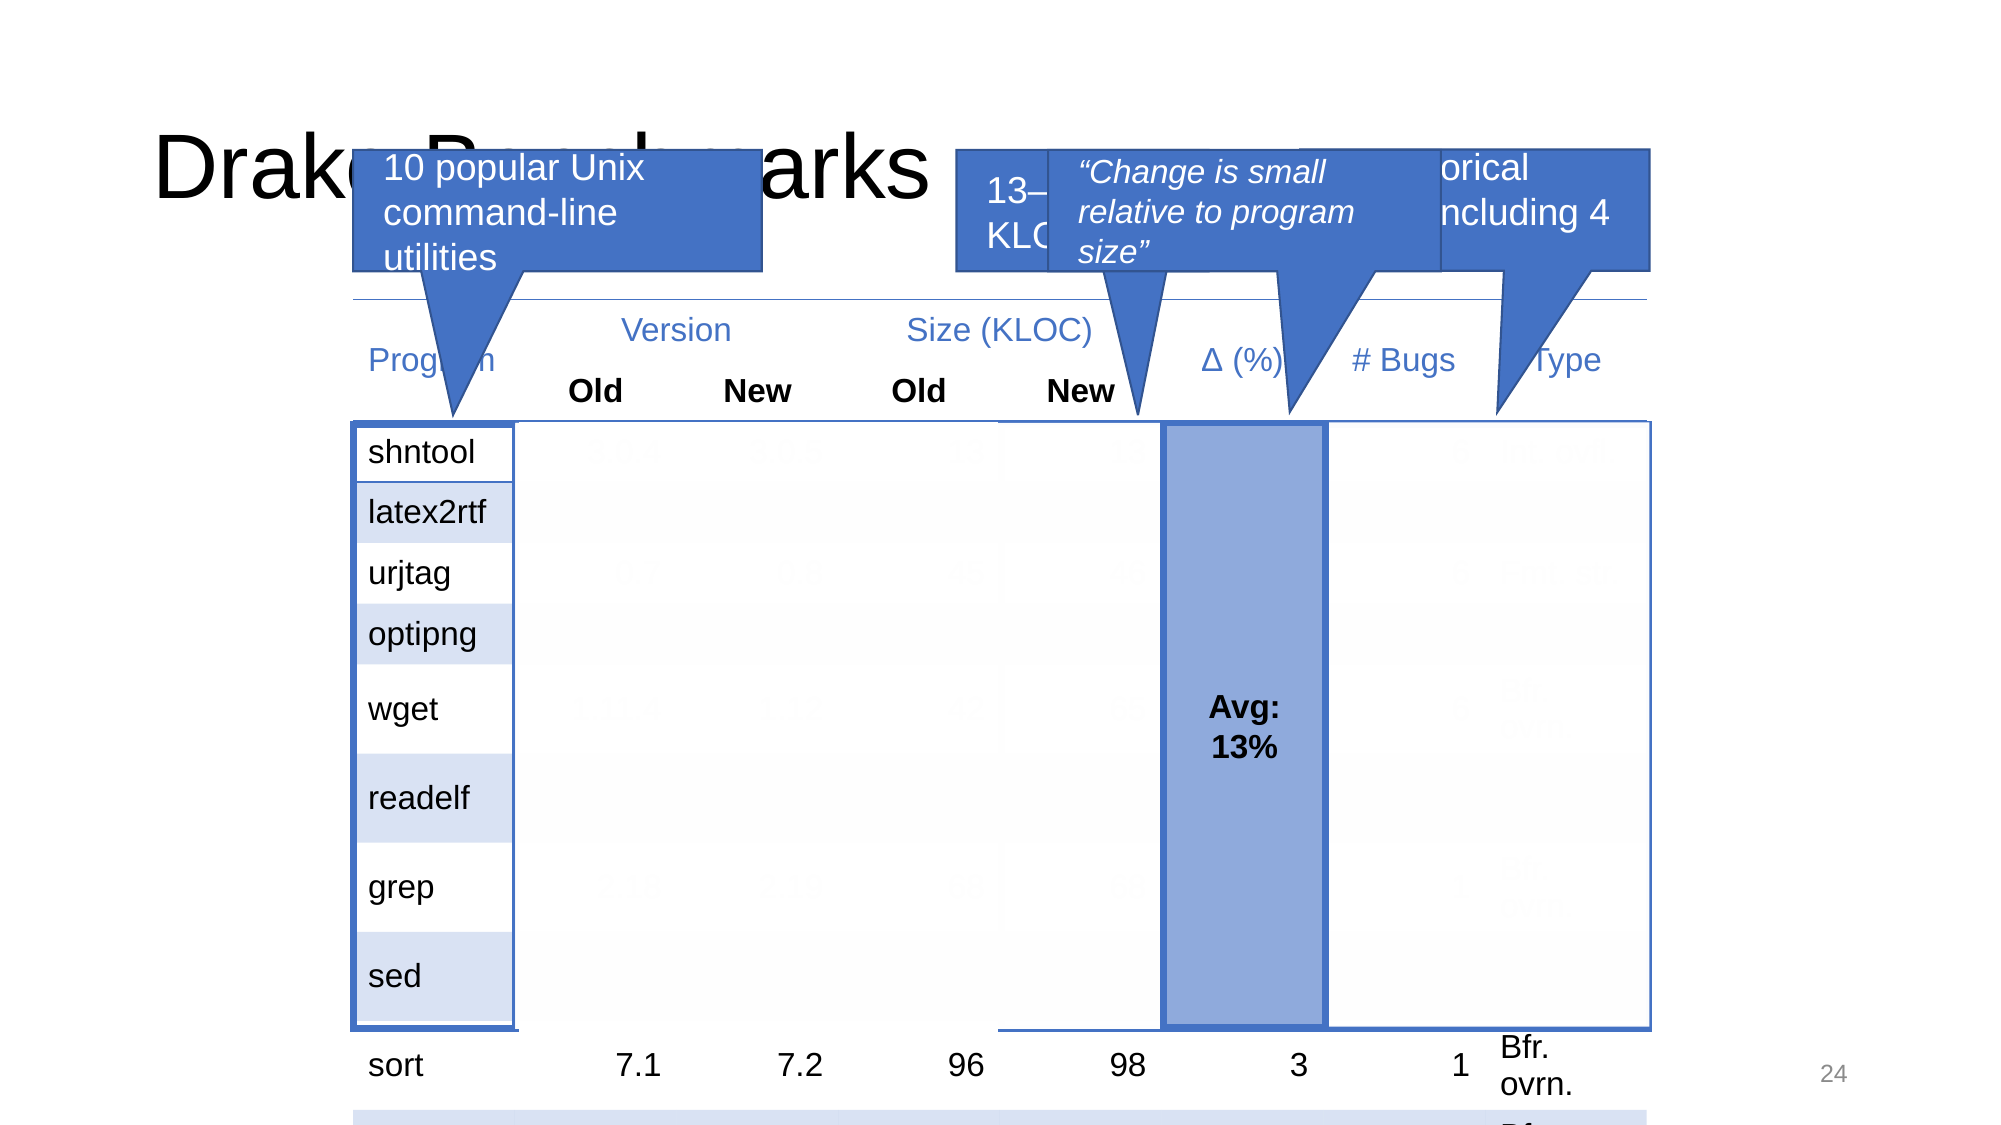

# Drake Benchmarks
26 historical bugs, including 4 CVEs

10 popular Unix command-line utilities

13–112 KLOC

“Change is small relative to program size”
Avg:
13%
| Program | Version |  | Size (KLOC) |  | Δ (%) | # Bugs | Type |
| --- | --- | --- | --- | --- | --- | --- | --- |
|  | Old | New | Old | New |  |  |  |
| shntool | 3.0.4 | 3.0.5 | 13 | 13 | 1 | 6 | Int. ovfl. |
| latex2rtf | 2.1.0 | 2.1.1 | 27 | 27 | 3 | 2 | Fmt. str. |
| urjtag | 0.7 | 0.8 | 45 | 46 | 18 | 6 | Fmt. str. |
| optipng | 0.5.2 | 0.5.3 | 60 | 61 | 2 | 1 | Int. ovfl. |
| wget | 1.11.4 | 1.12 | 42 | 65 | 47 | 6 | Bfr. ovrn. |
| readelf | 2.23.2 | 2.24 | 63 | 65 | 6 | 1 | Bfr. ovrn. |
| grep | 2.18 | 2.19 | 68 | 68 | 7 | 1 | Bfr. ovrn. |
| sed | 4.2.2 | 4.3 | 48 | 83 | 40 | 1 | Bfr. ovrn. |
| sort | 7.1 | 7.2 | 96 | 98 | 3 | 1 | Bfr. ovrn. |
| tar | 1.27 | 1.28 | 108 | 112 | 4 | 1 | Bfr. ovrn. |

24